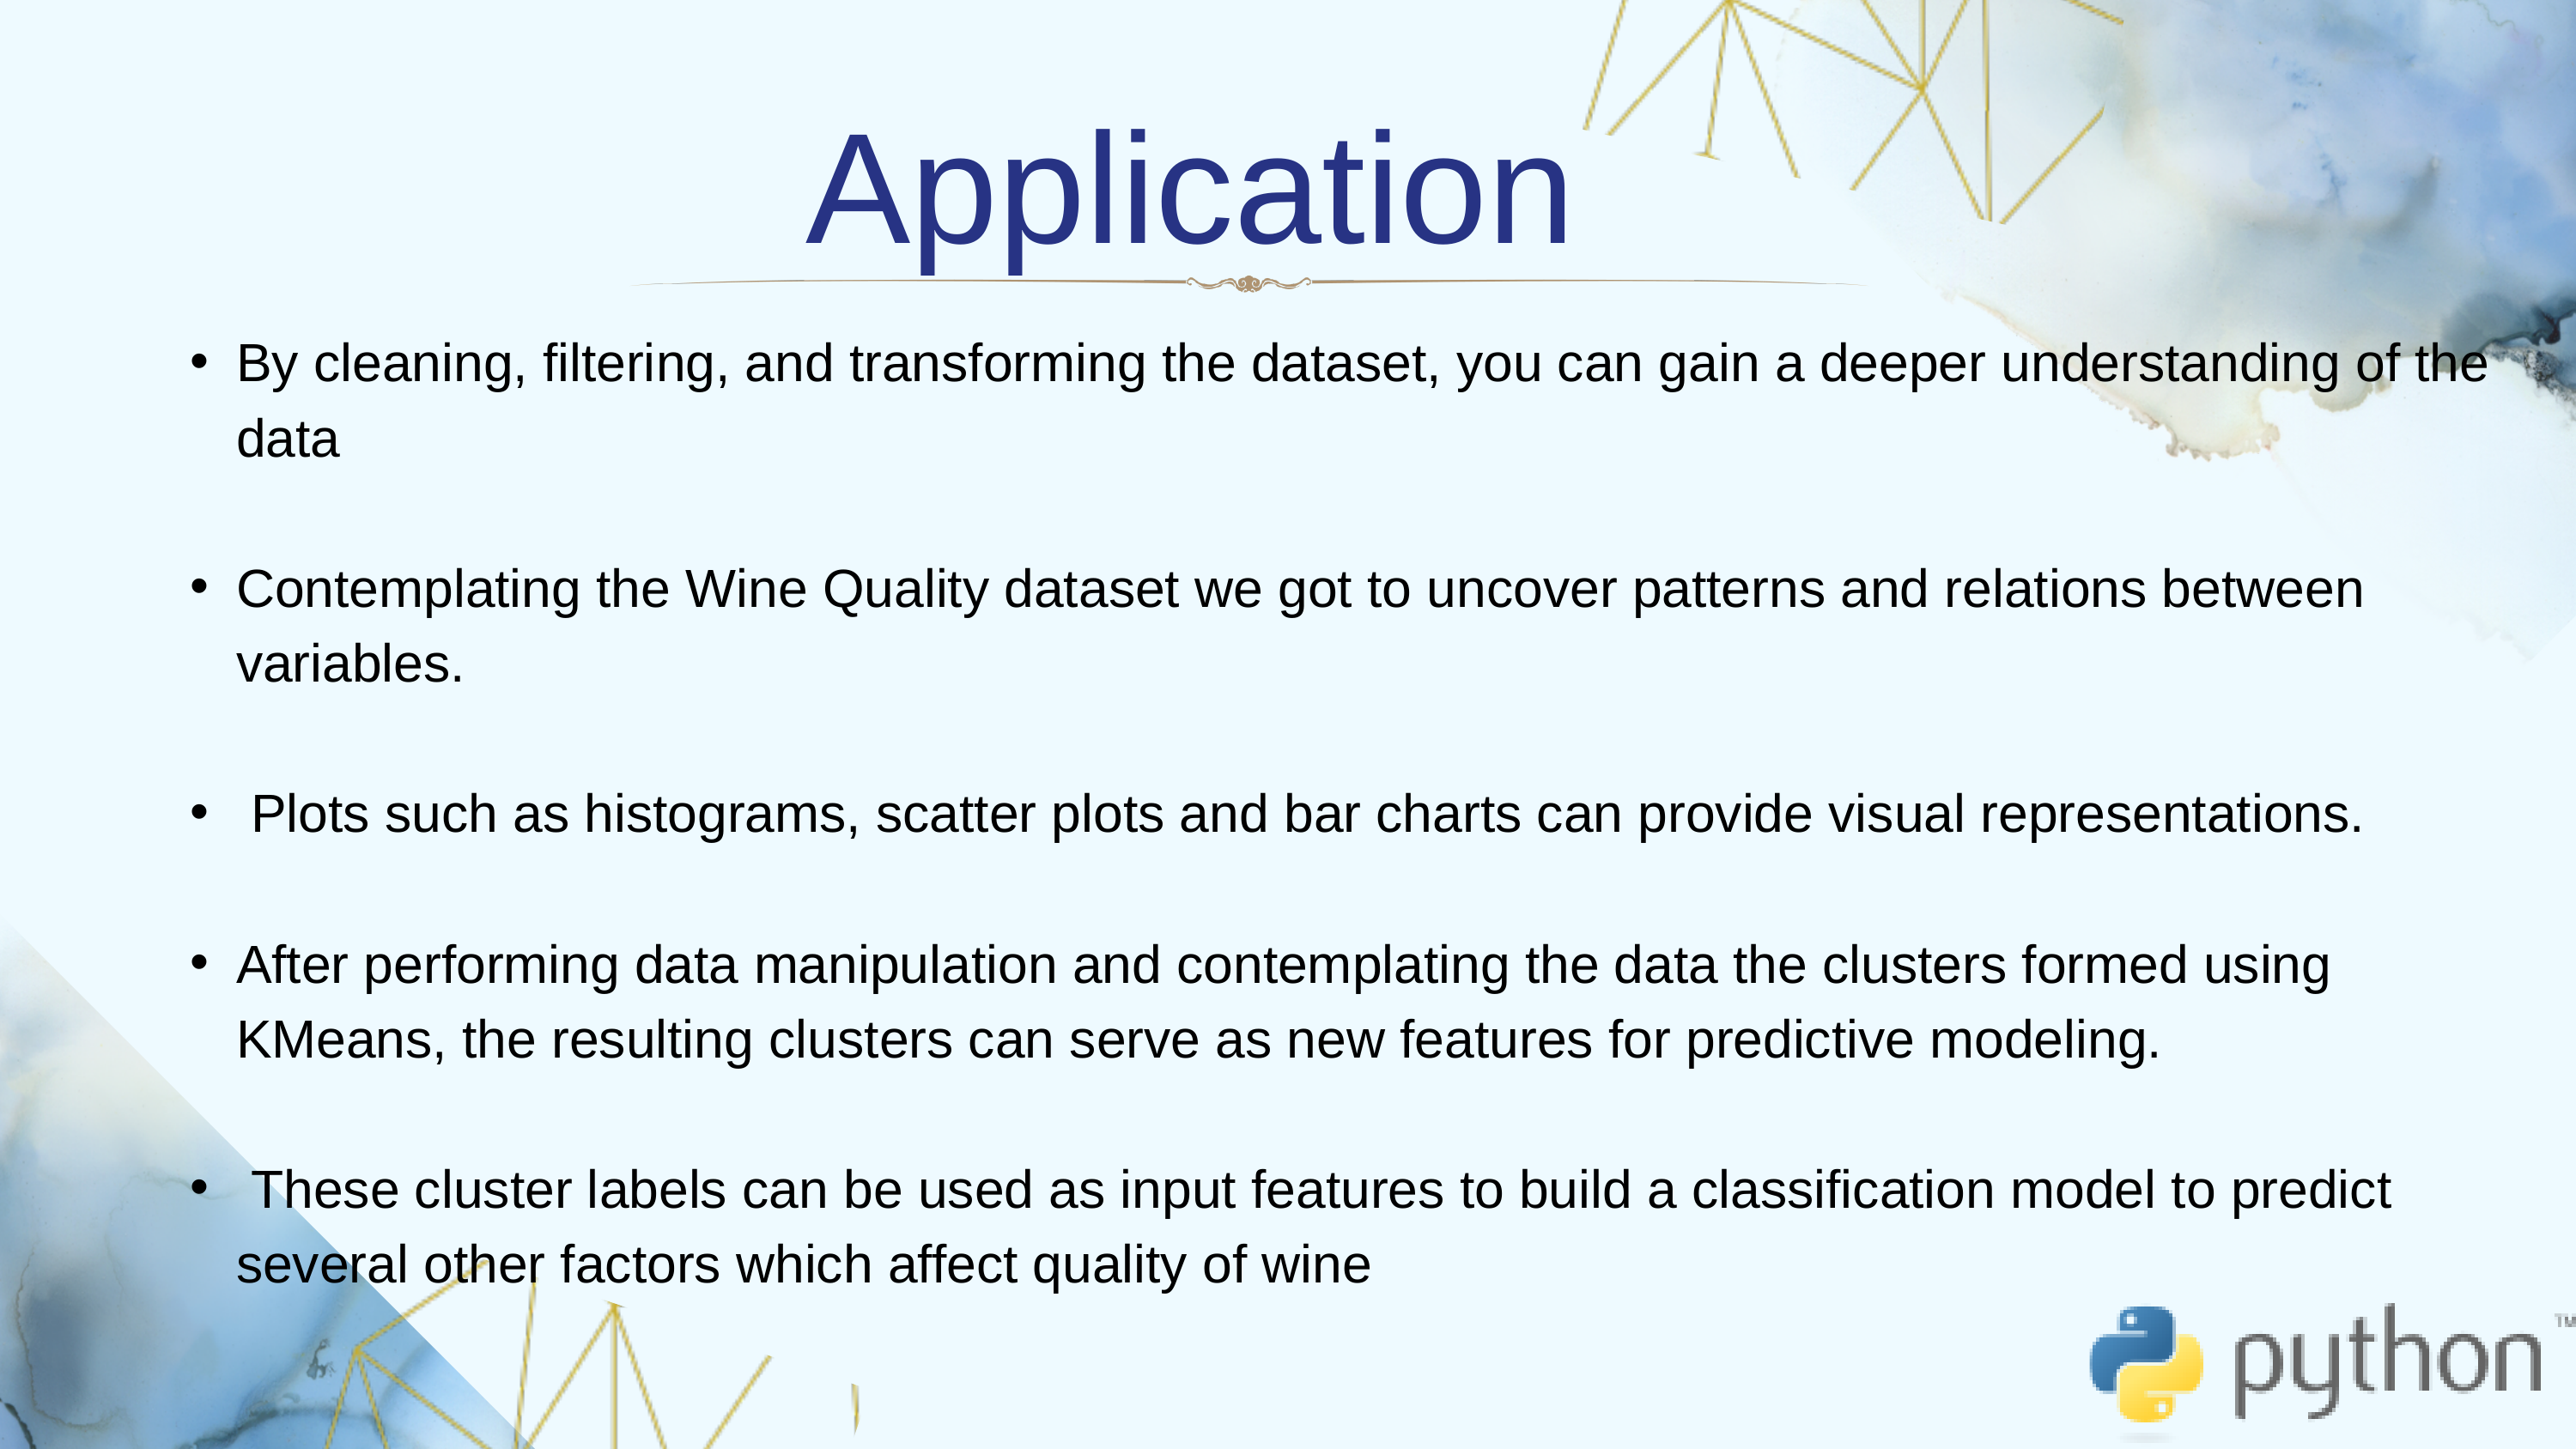

Application

By cleaning, filtering, and transforming the dataset, you can gain a deeper understanding of the data

Contemplating the Wine Quality dataset we got to uncover patterns and relations between variables.

 Plots such as histograms, scatter plots and bar charts can provide visual representations.

After performing data manipulation and contemplating the data the clusters formed using KMeans, the resulting clusters can serve as new features for predictive modeling.

 These cluster labels can be used as input features to build a classification model to predict several other factors which affect quality of wine